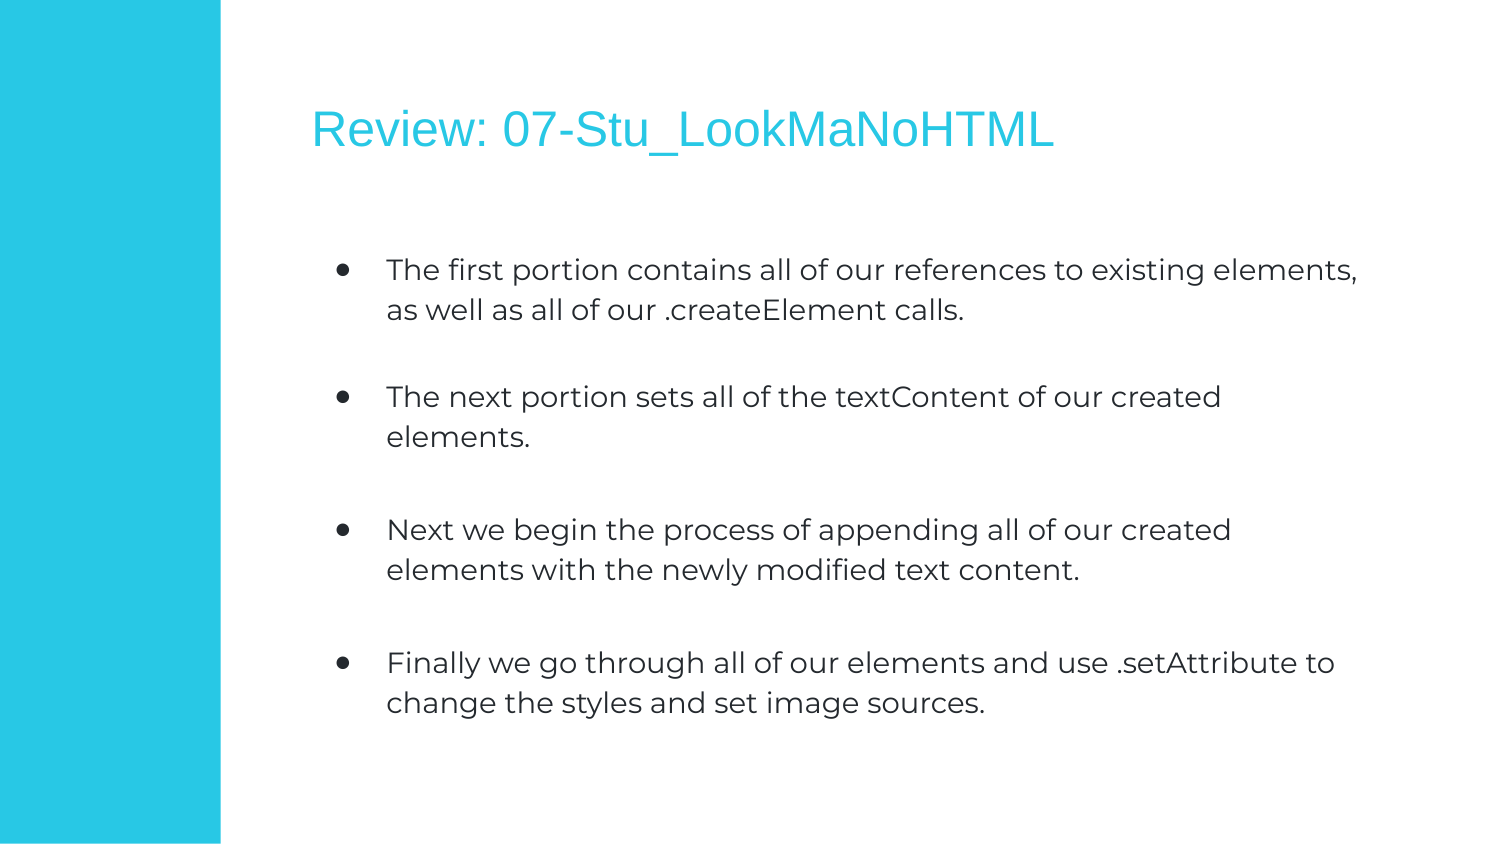

# Review: 07-Stu_LookMaNoHTML
The first portion contains all of our references to existing elements, as well as all of our .createElement calls.

The next portion sets all of the textContent of our created elements.

Next we begin the process of appending all of our created elements with the newly modified text content.

Finally we go through all of our elements and use .setAttribute to change the styles and set image sources.